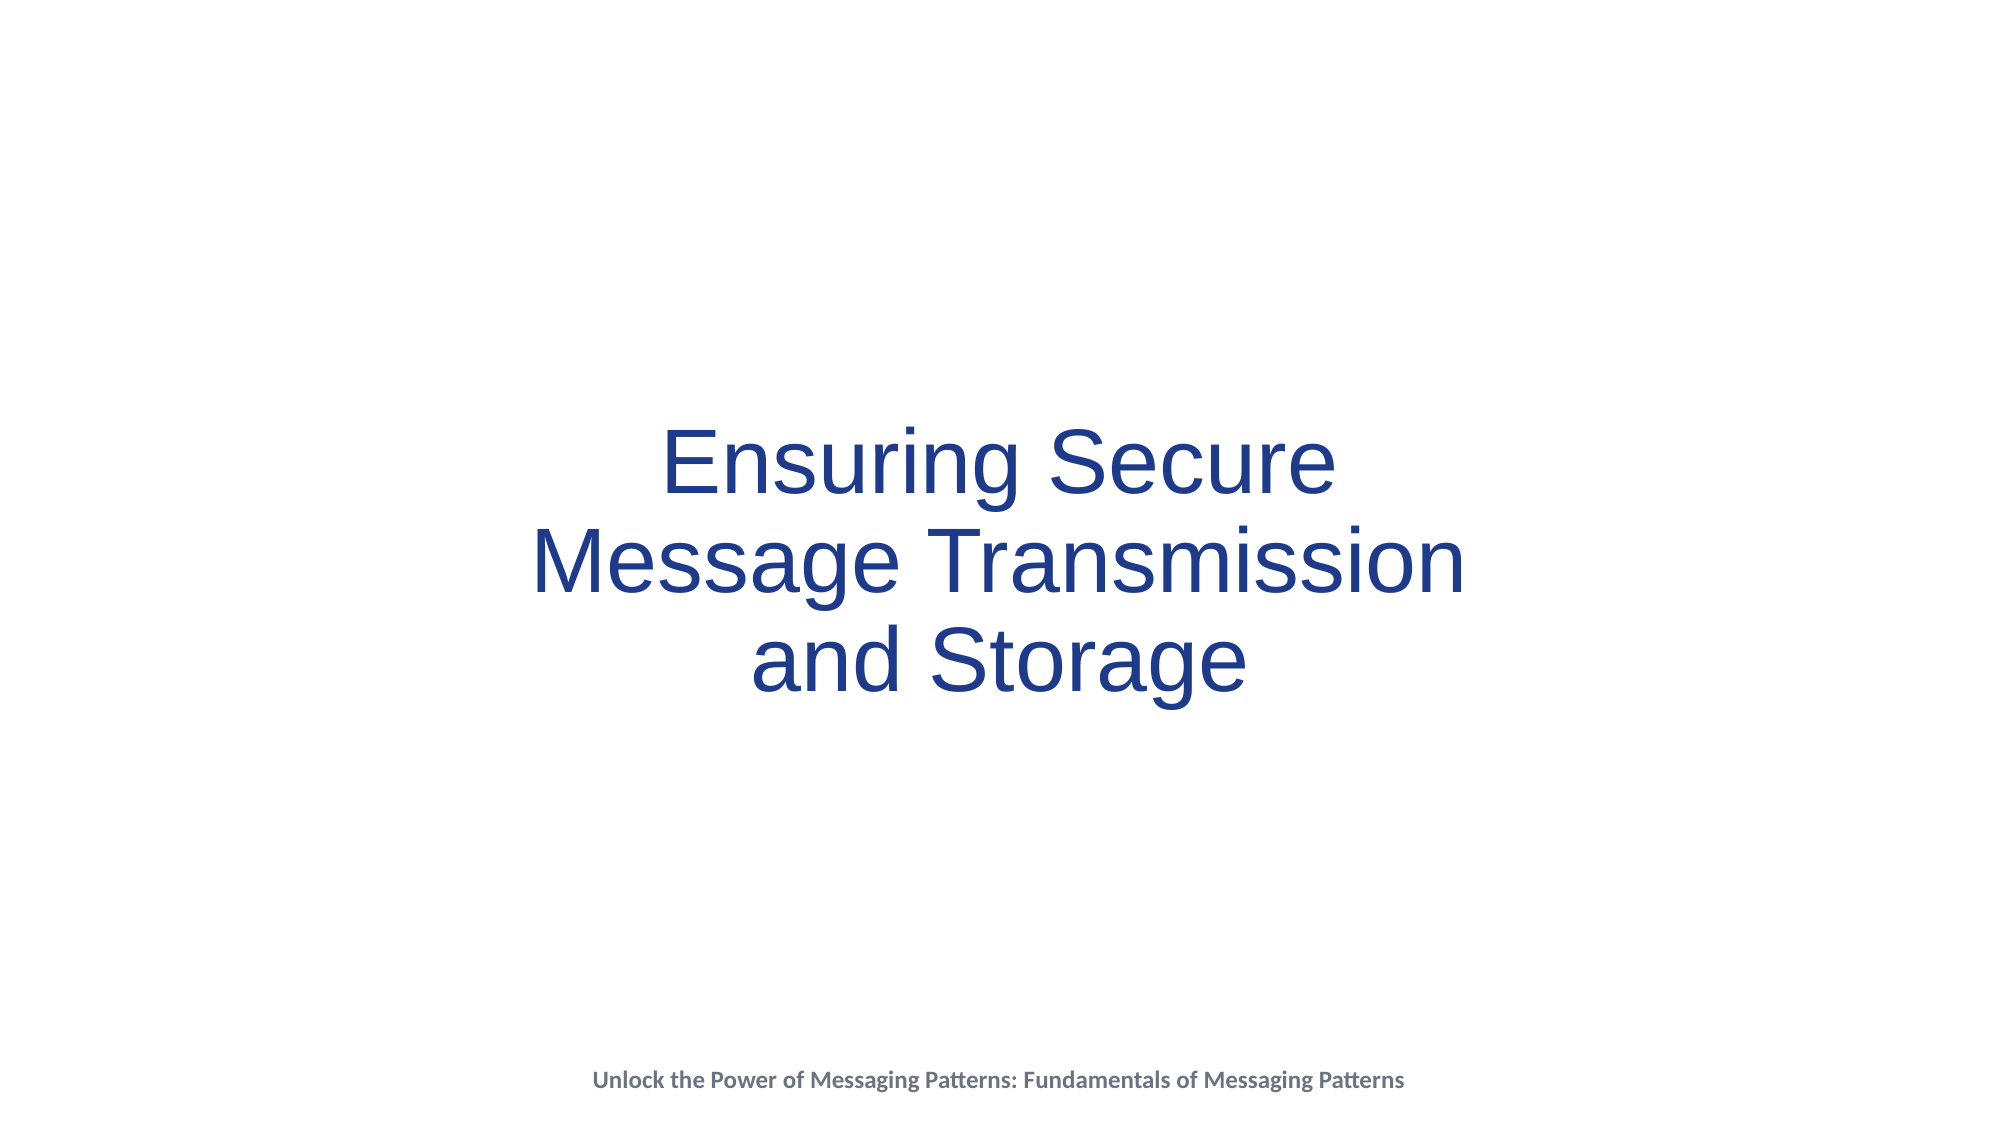

# Ensuring Secure Message Transmission and Storage